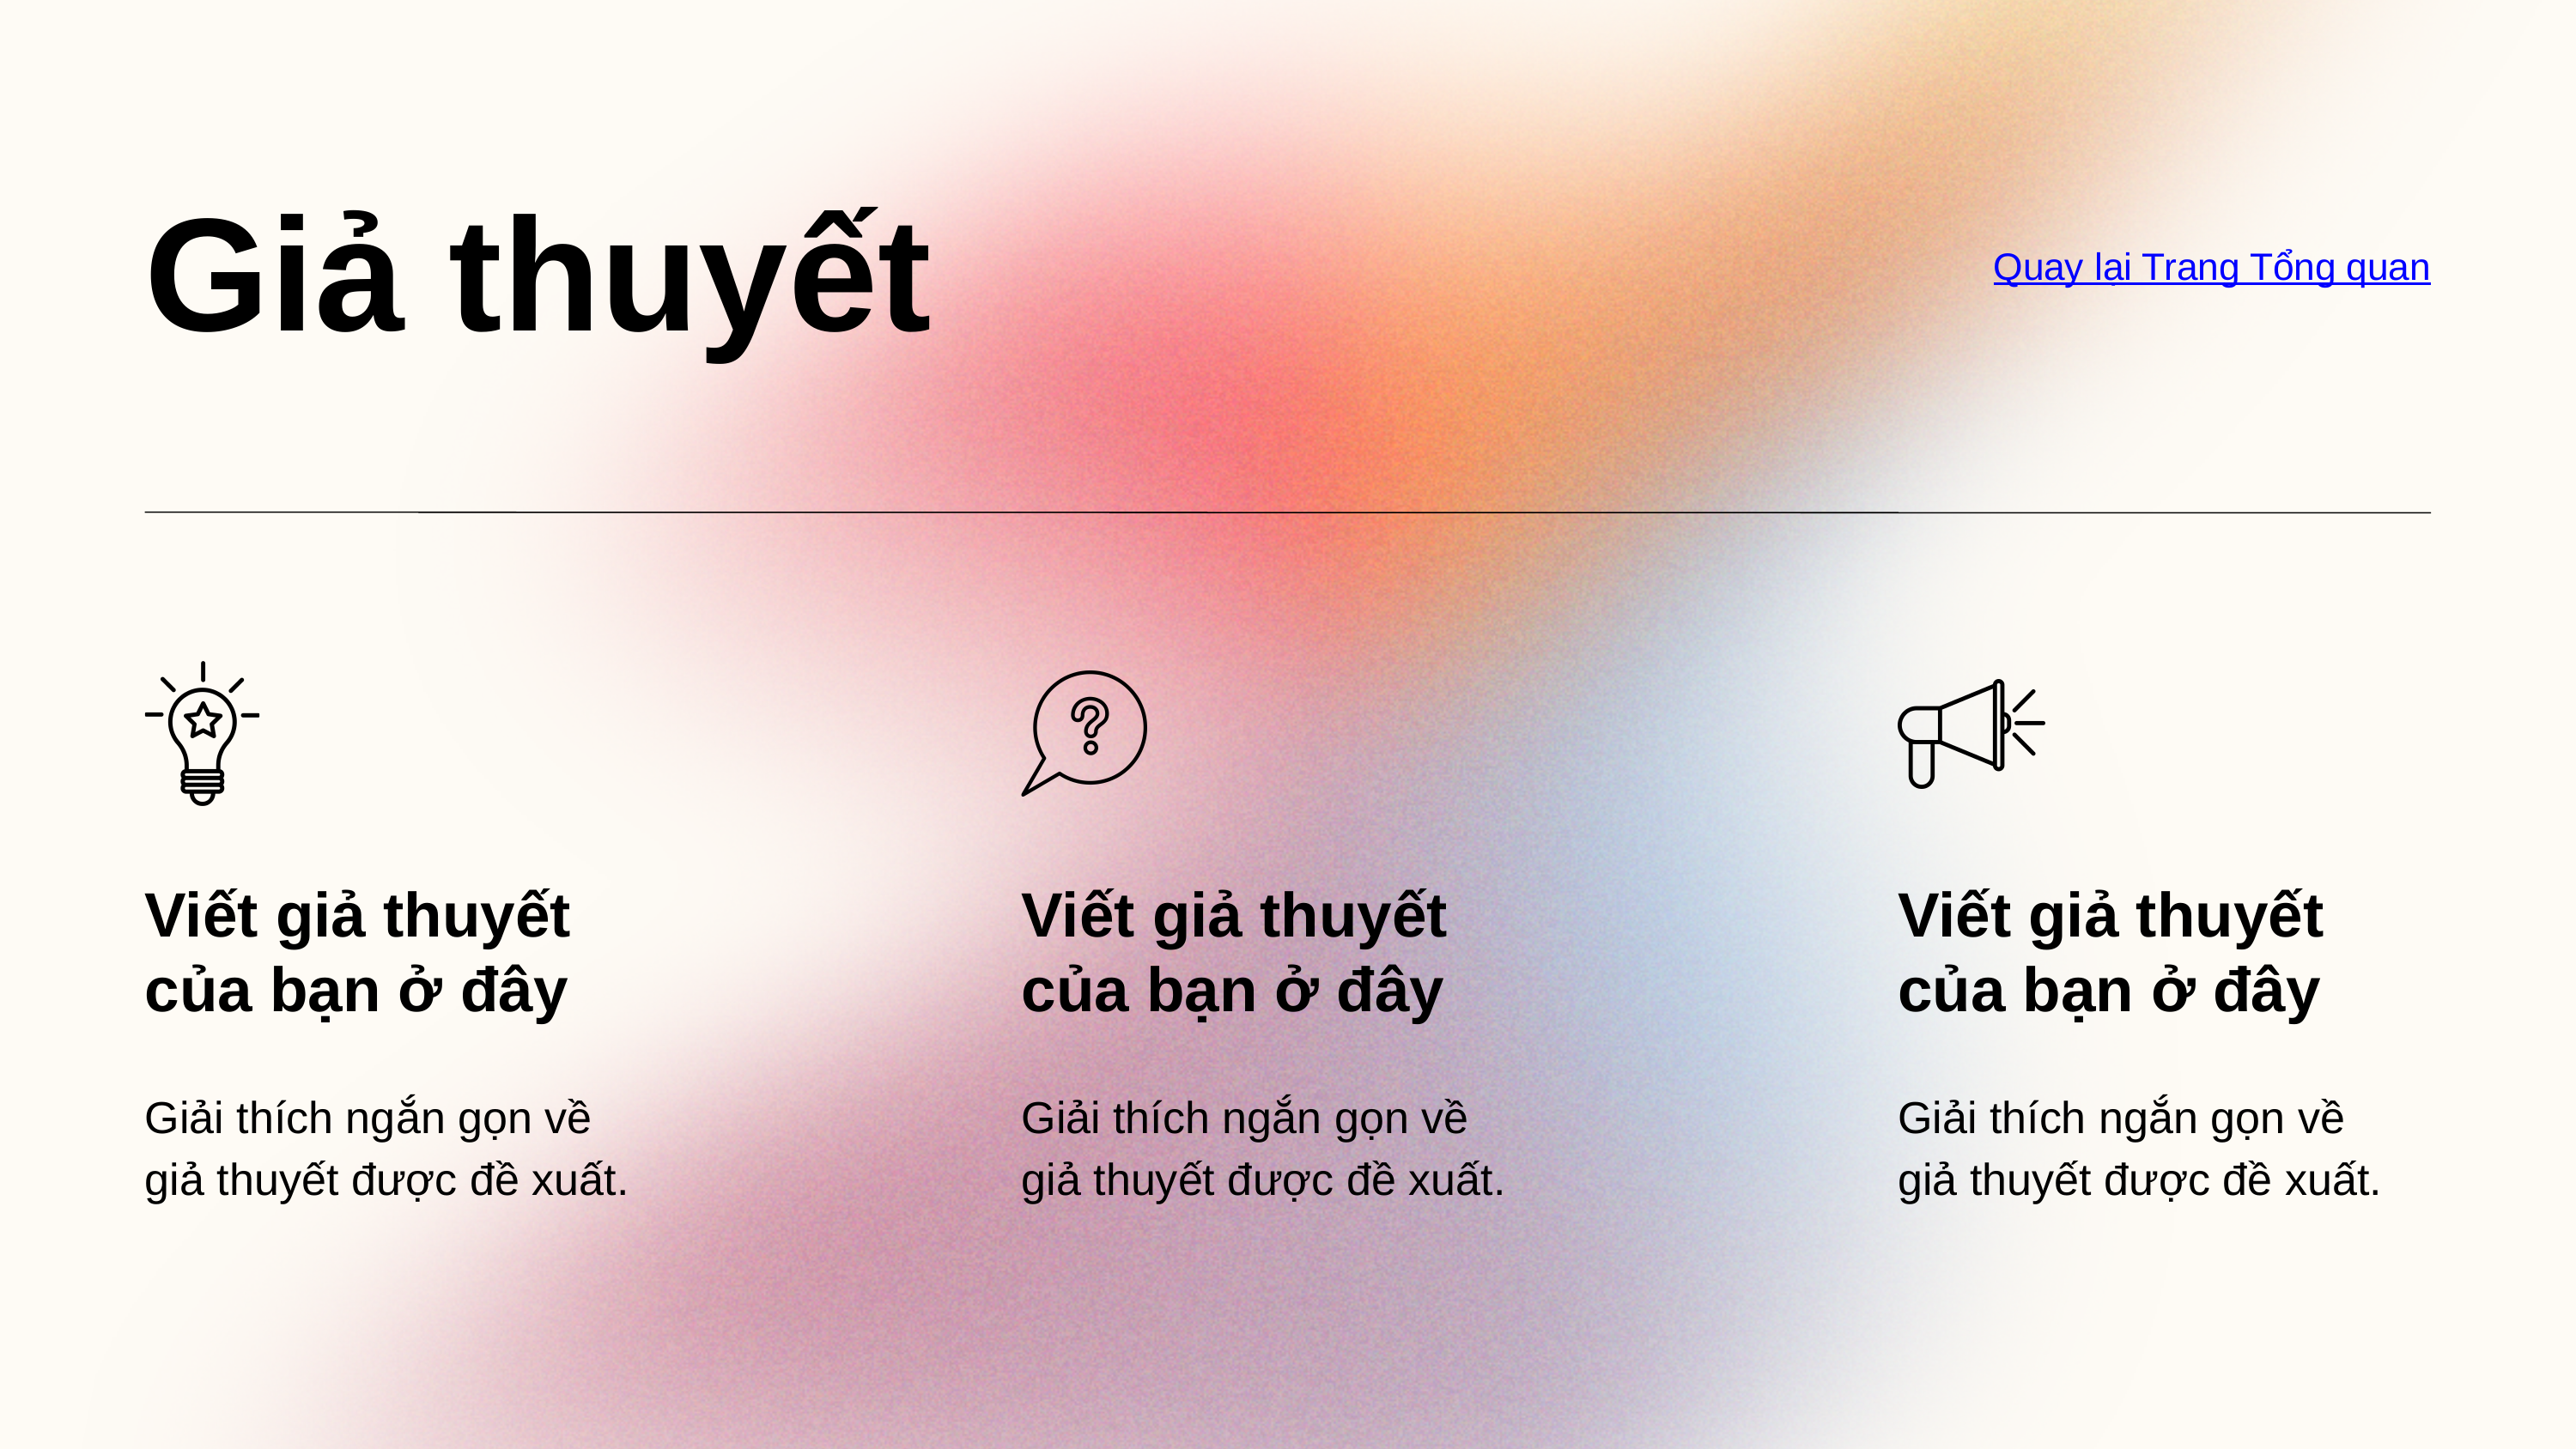

Giả thuyết
Quay lại Trang Tổng quan

Viết giả thuyết
của bạn ở đây
Giải thích ngắn gọn về
giả thuyết được đề xuất.

Viết giả thuyết
của bạn ở đây
Giải thích ngắn gọn về
giả thuyết được đề xuất.

Viết giả thuyết
của bạn ở đây
Giải thích ngắn gọn về
giả thuyết được đề xuất.